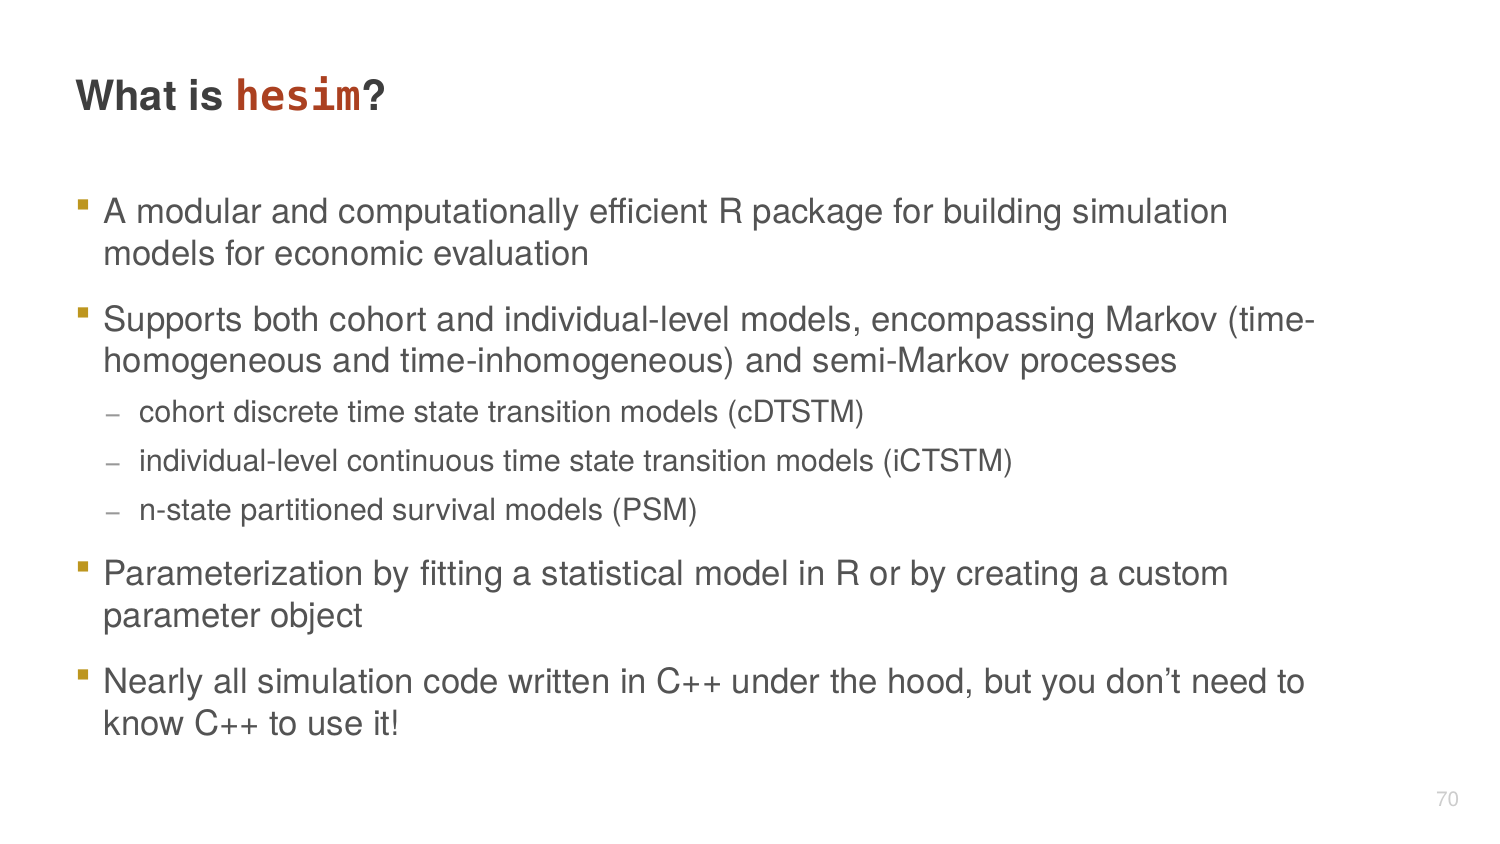

# What is hesim?
A modular and computationally efficient R package for building simulation models for economic evaluation
Supports both cohort and individual-level models, encompassing Markov (time-homogeneous and time-inhomogeneous) and semi-Markov processes
cohort discrete time state transition models (cDTSTM)
individual-level continuous time state transition models (iCTSTM)
n-state partitioned survival models (PSM)
Parameterization by fitting a statistical model in R or by creating a custom parameter object
Nearly all simulation code written in C++ under the hood, but you don’t need to know C++ to use it!
70